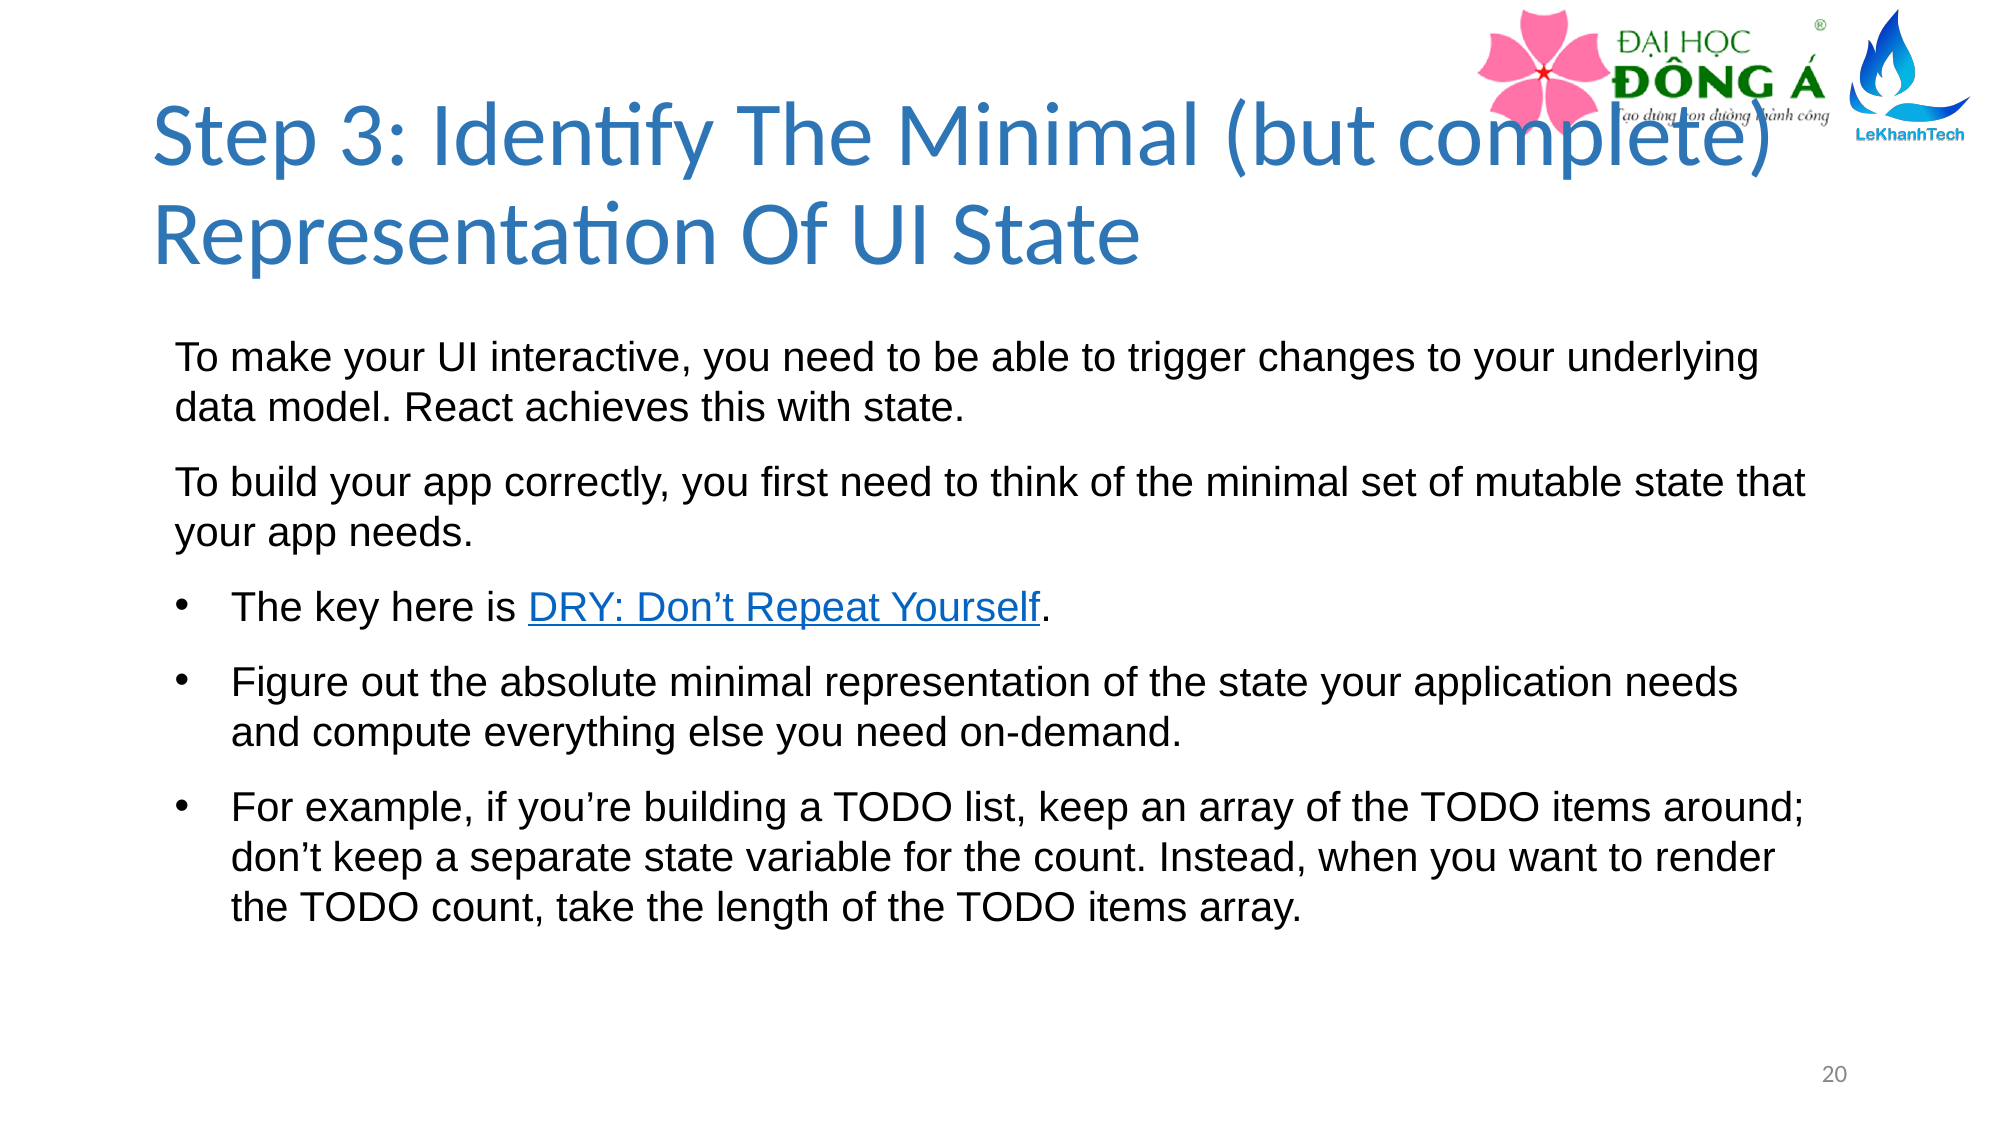

# Step 3: Identify The Minimal (but complete) Representation Of UI State
To make your UI interactive, you need to be able to trigger changes to your underlying data model. React achieves this with state.
To build your app correctly, you first need to think of the minimal set of mutable state that your app needs.
The key here is DRY: Don’t Repeat Yourself.
Figure out the absolute minimal representation of the state your application needs and compute everything else you need on-demand.
For example, if you’re building a TODO list, keep an array of the TODO items around; don’t keep a separate state variable for the count. Instead, when you want to render the TODO count, take the length of the TODO items array.
20